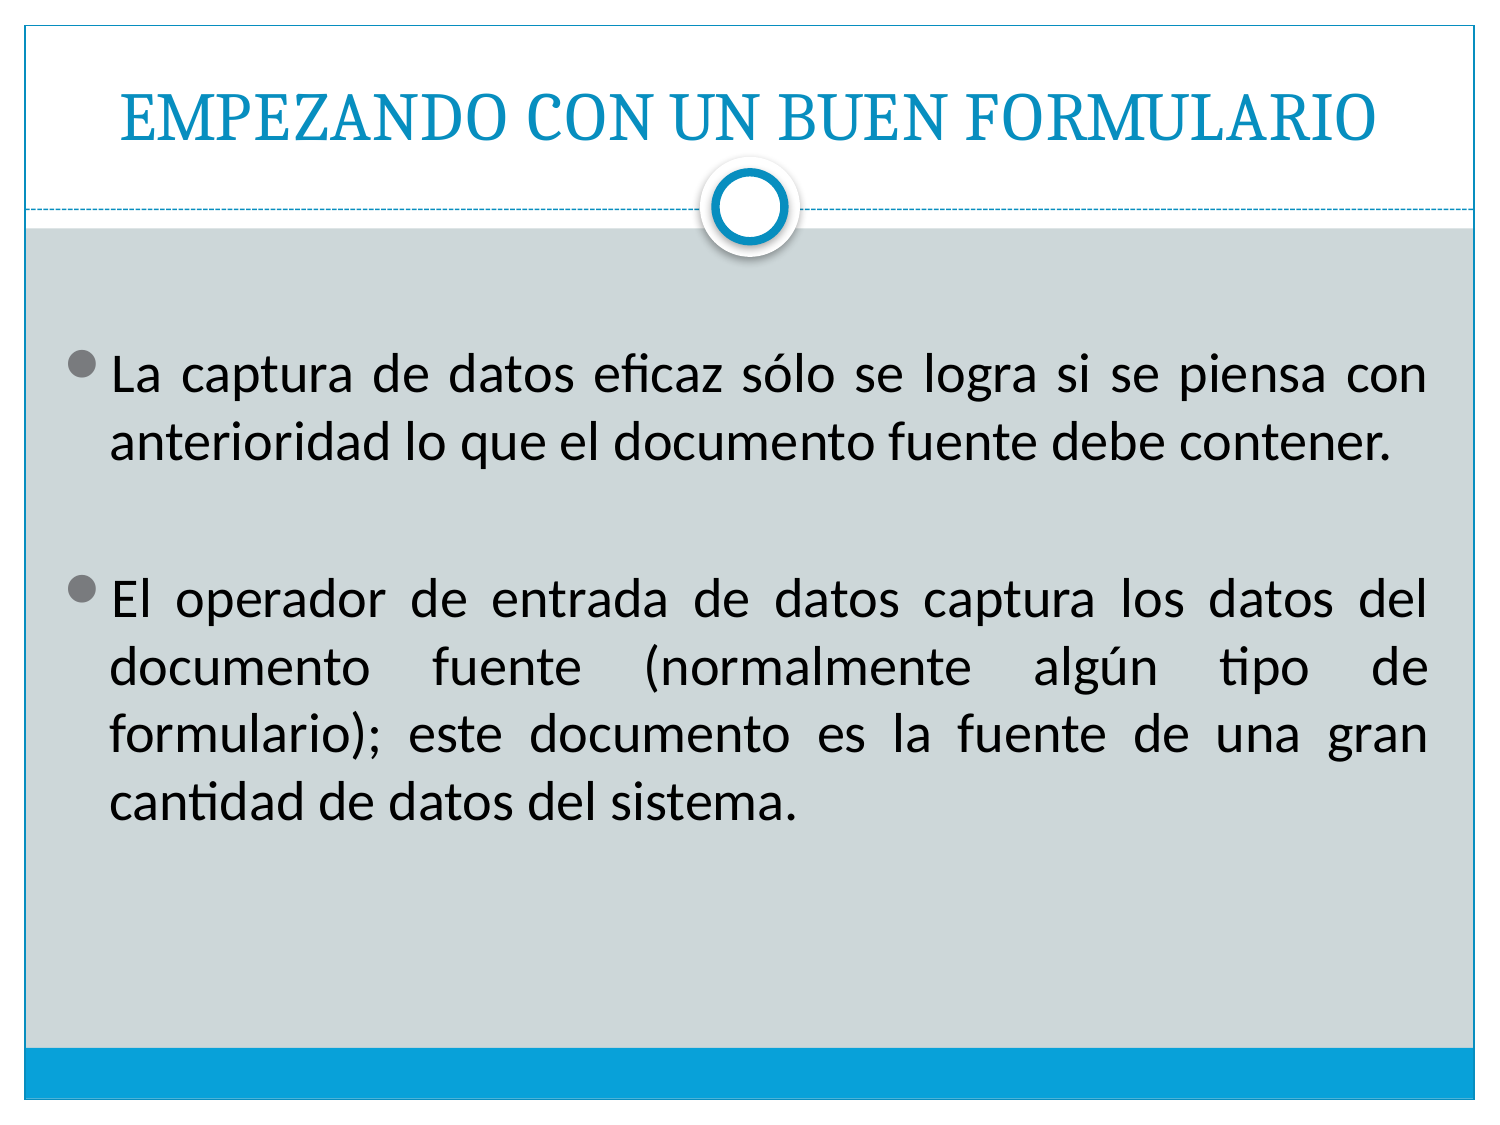

# EMPEZANDO CON UN BUEN FORMULARIO

La captura de datos eficaz sólo se logra si se piensa con anterioridad lo que el documento fuente debe contener.

El operador de entrada de datos captura los datos del documento fuente (normalmente algún tipo de formulario); este documento es la fuente de una gran cantidad de datos del sistema.